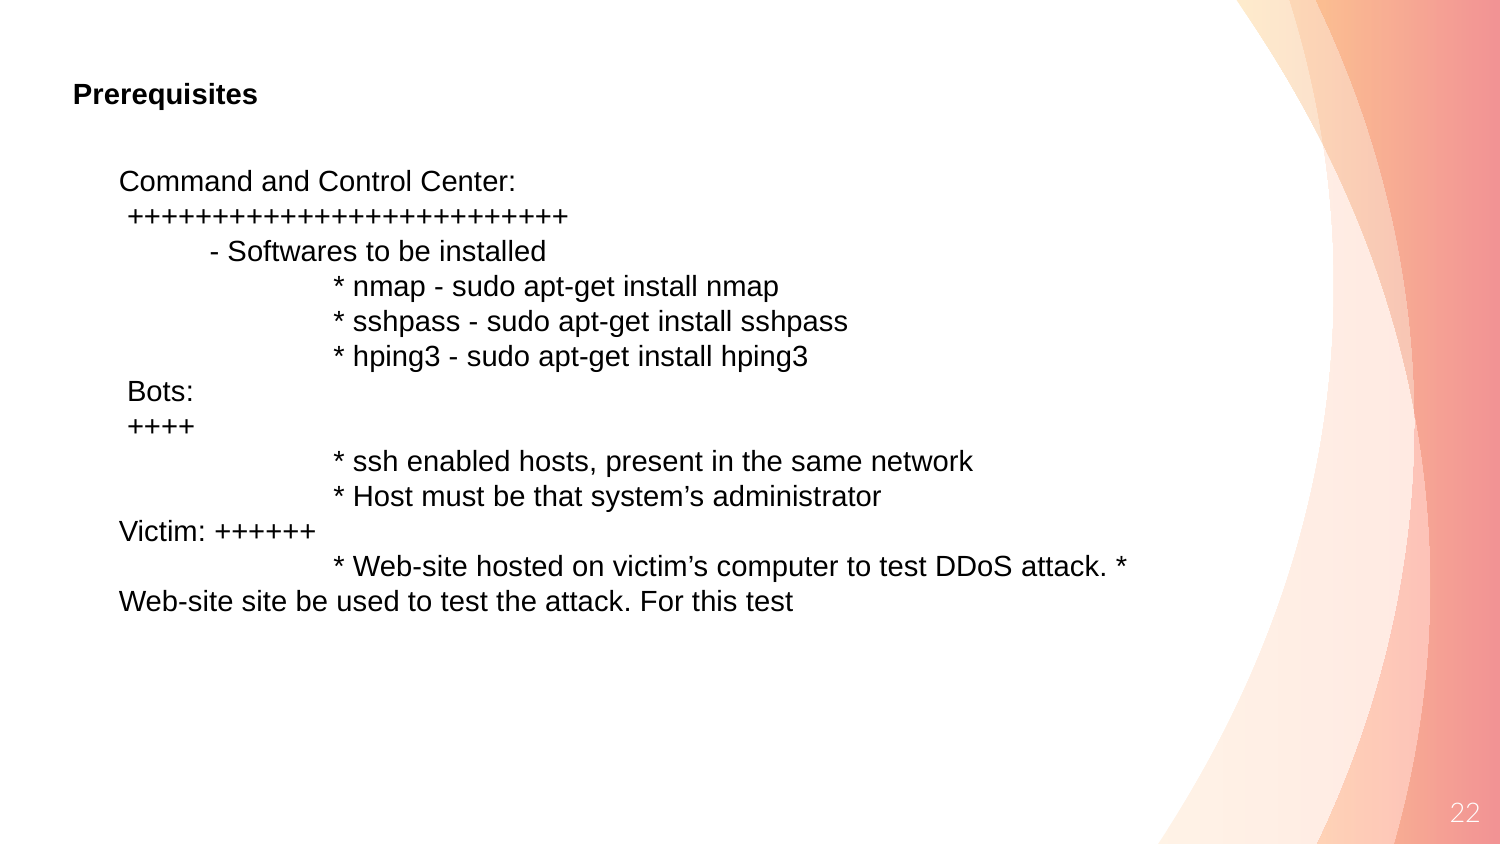

Prerequisites
Command and Control Center:
 ++++++++++++++++++++++++++
           - Softwares to be installed
                          * nmap - sudo apt-get install nmap
                          * sshpass - sudo apt-get install sshpass
                          * hping3 - sudo apt-get install hping3
 Bots:
 ++++
                          * ssh enabled hosts, present in the same network
                          * Host must be that system’s administrator
Victim: ++++++
                          * Web-site hosted on victim’s computer to test DDoS attack. *  Web-site site be used to test the attack. For this test
22